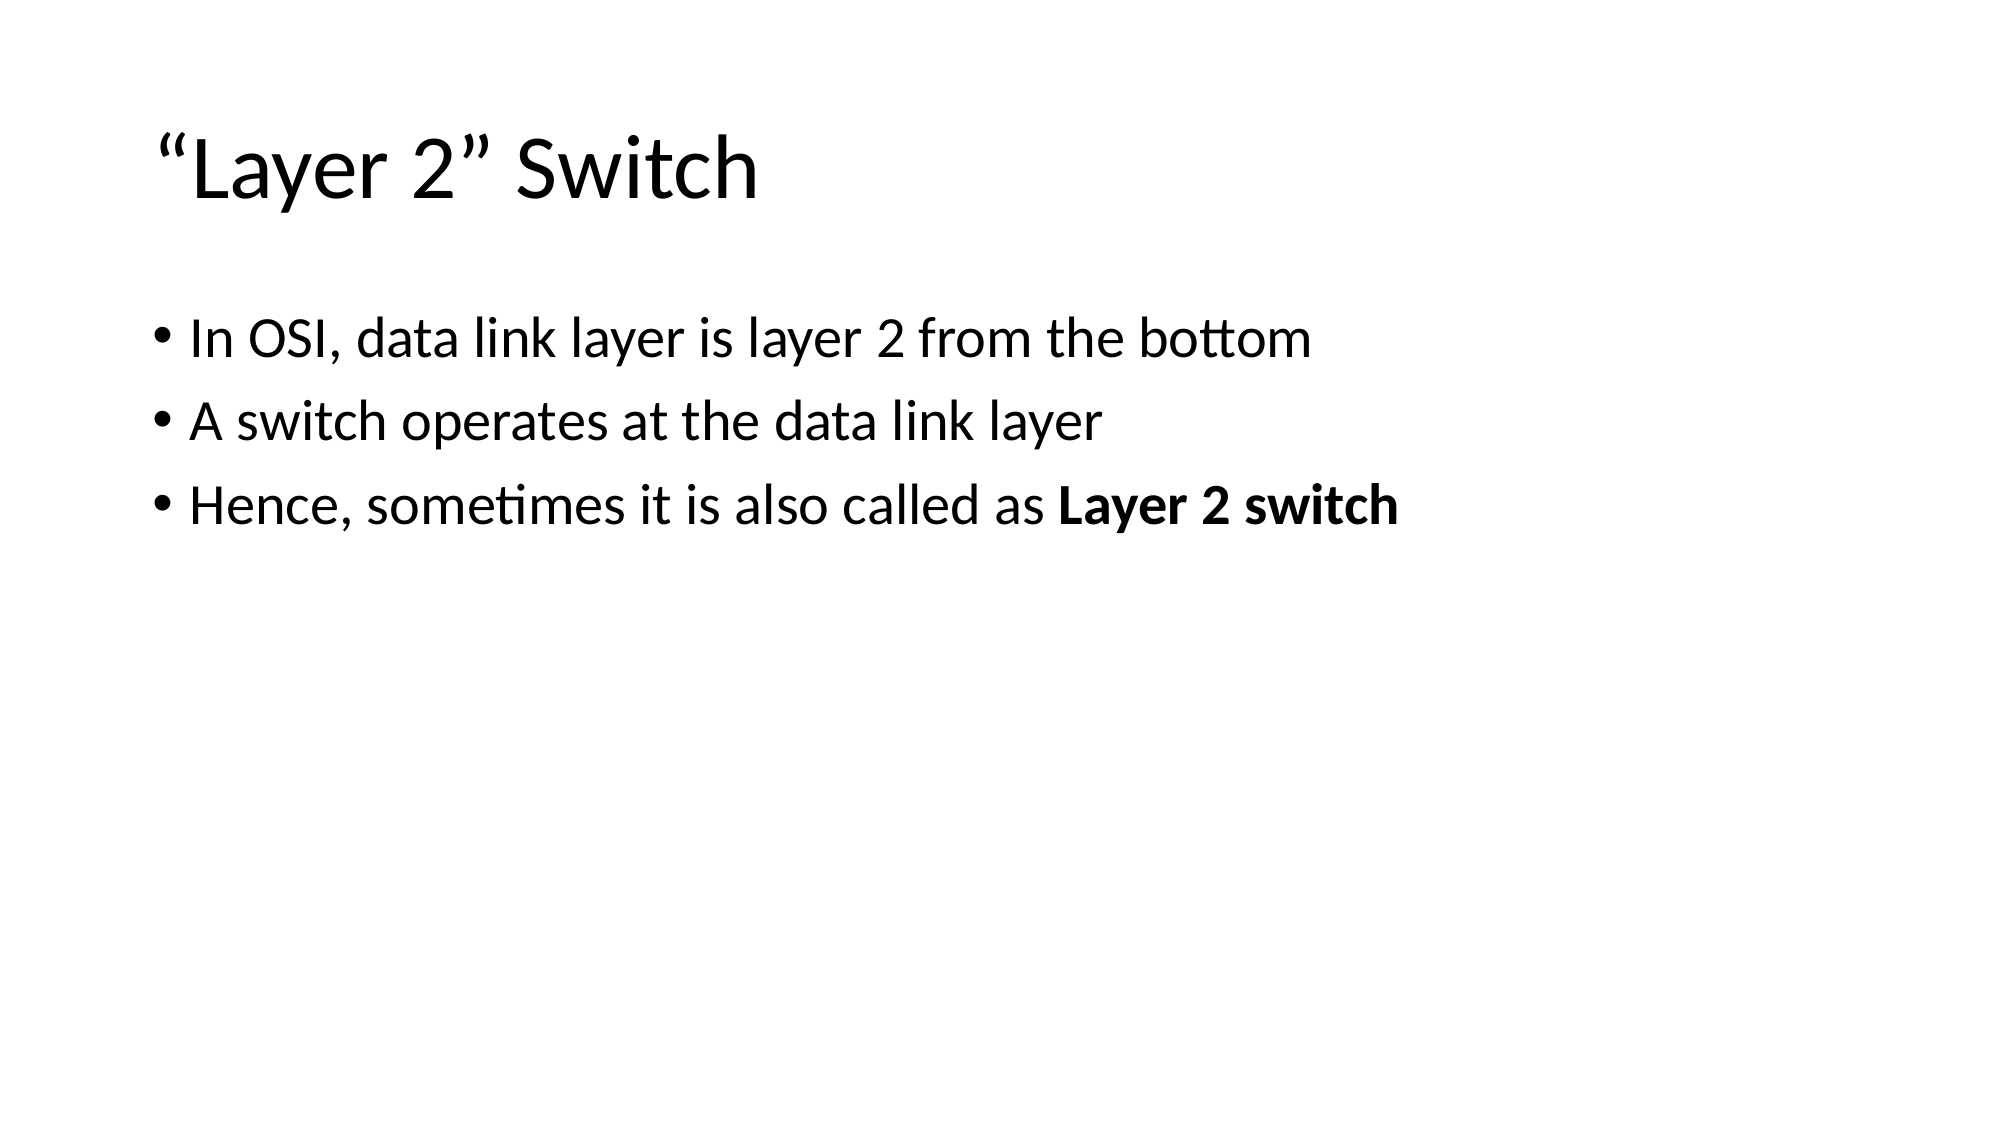

# “Layer 2” Switch
In OSI, data link layer is layer 2 from the bottom
A switch operates at the data link layer
Hence, sometimes it is also called as Layer 2 switch